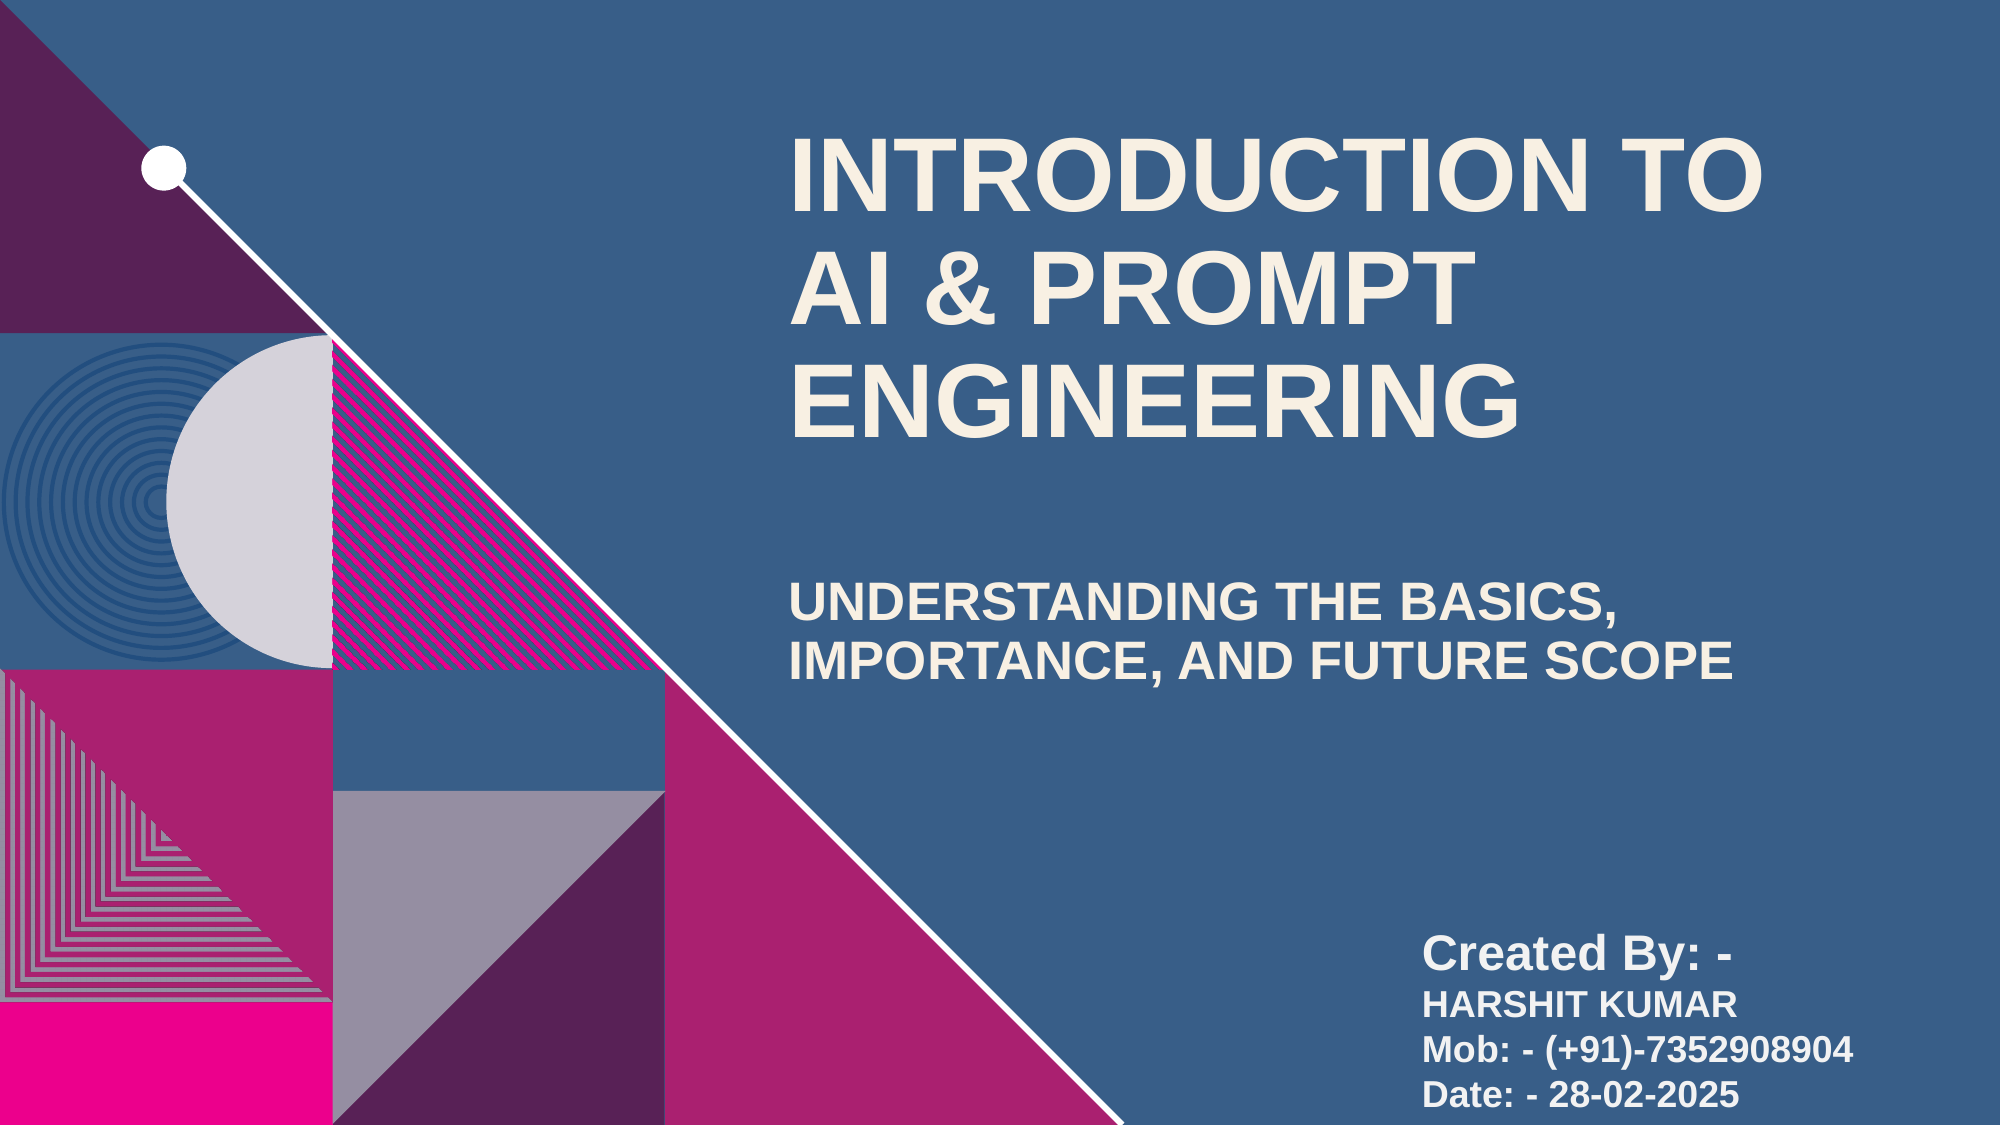

# Introduction to AI & Prompt Engineering Understanding the Basics, Importance, and Future Scope
Created By: -
HARSHIT KUMAR
Mob: - (+91)-7352908904
Date: - 28-02-2025